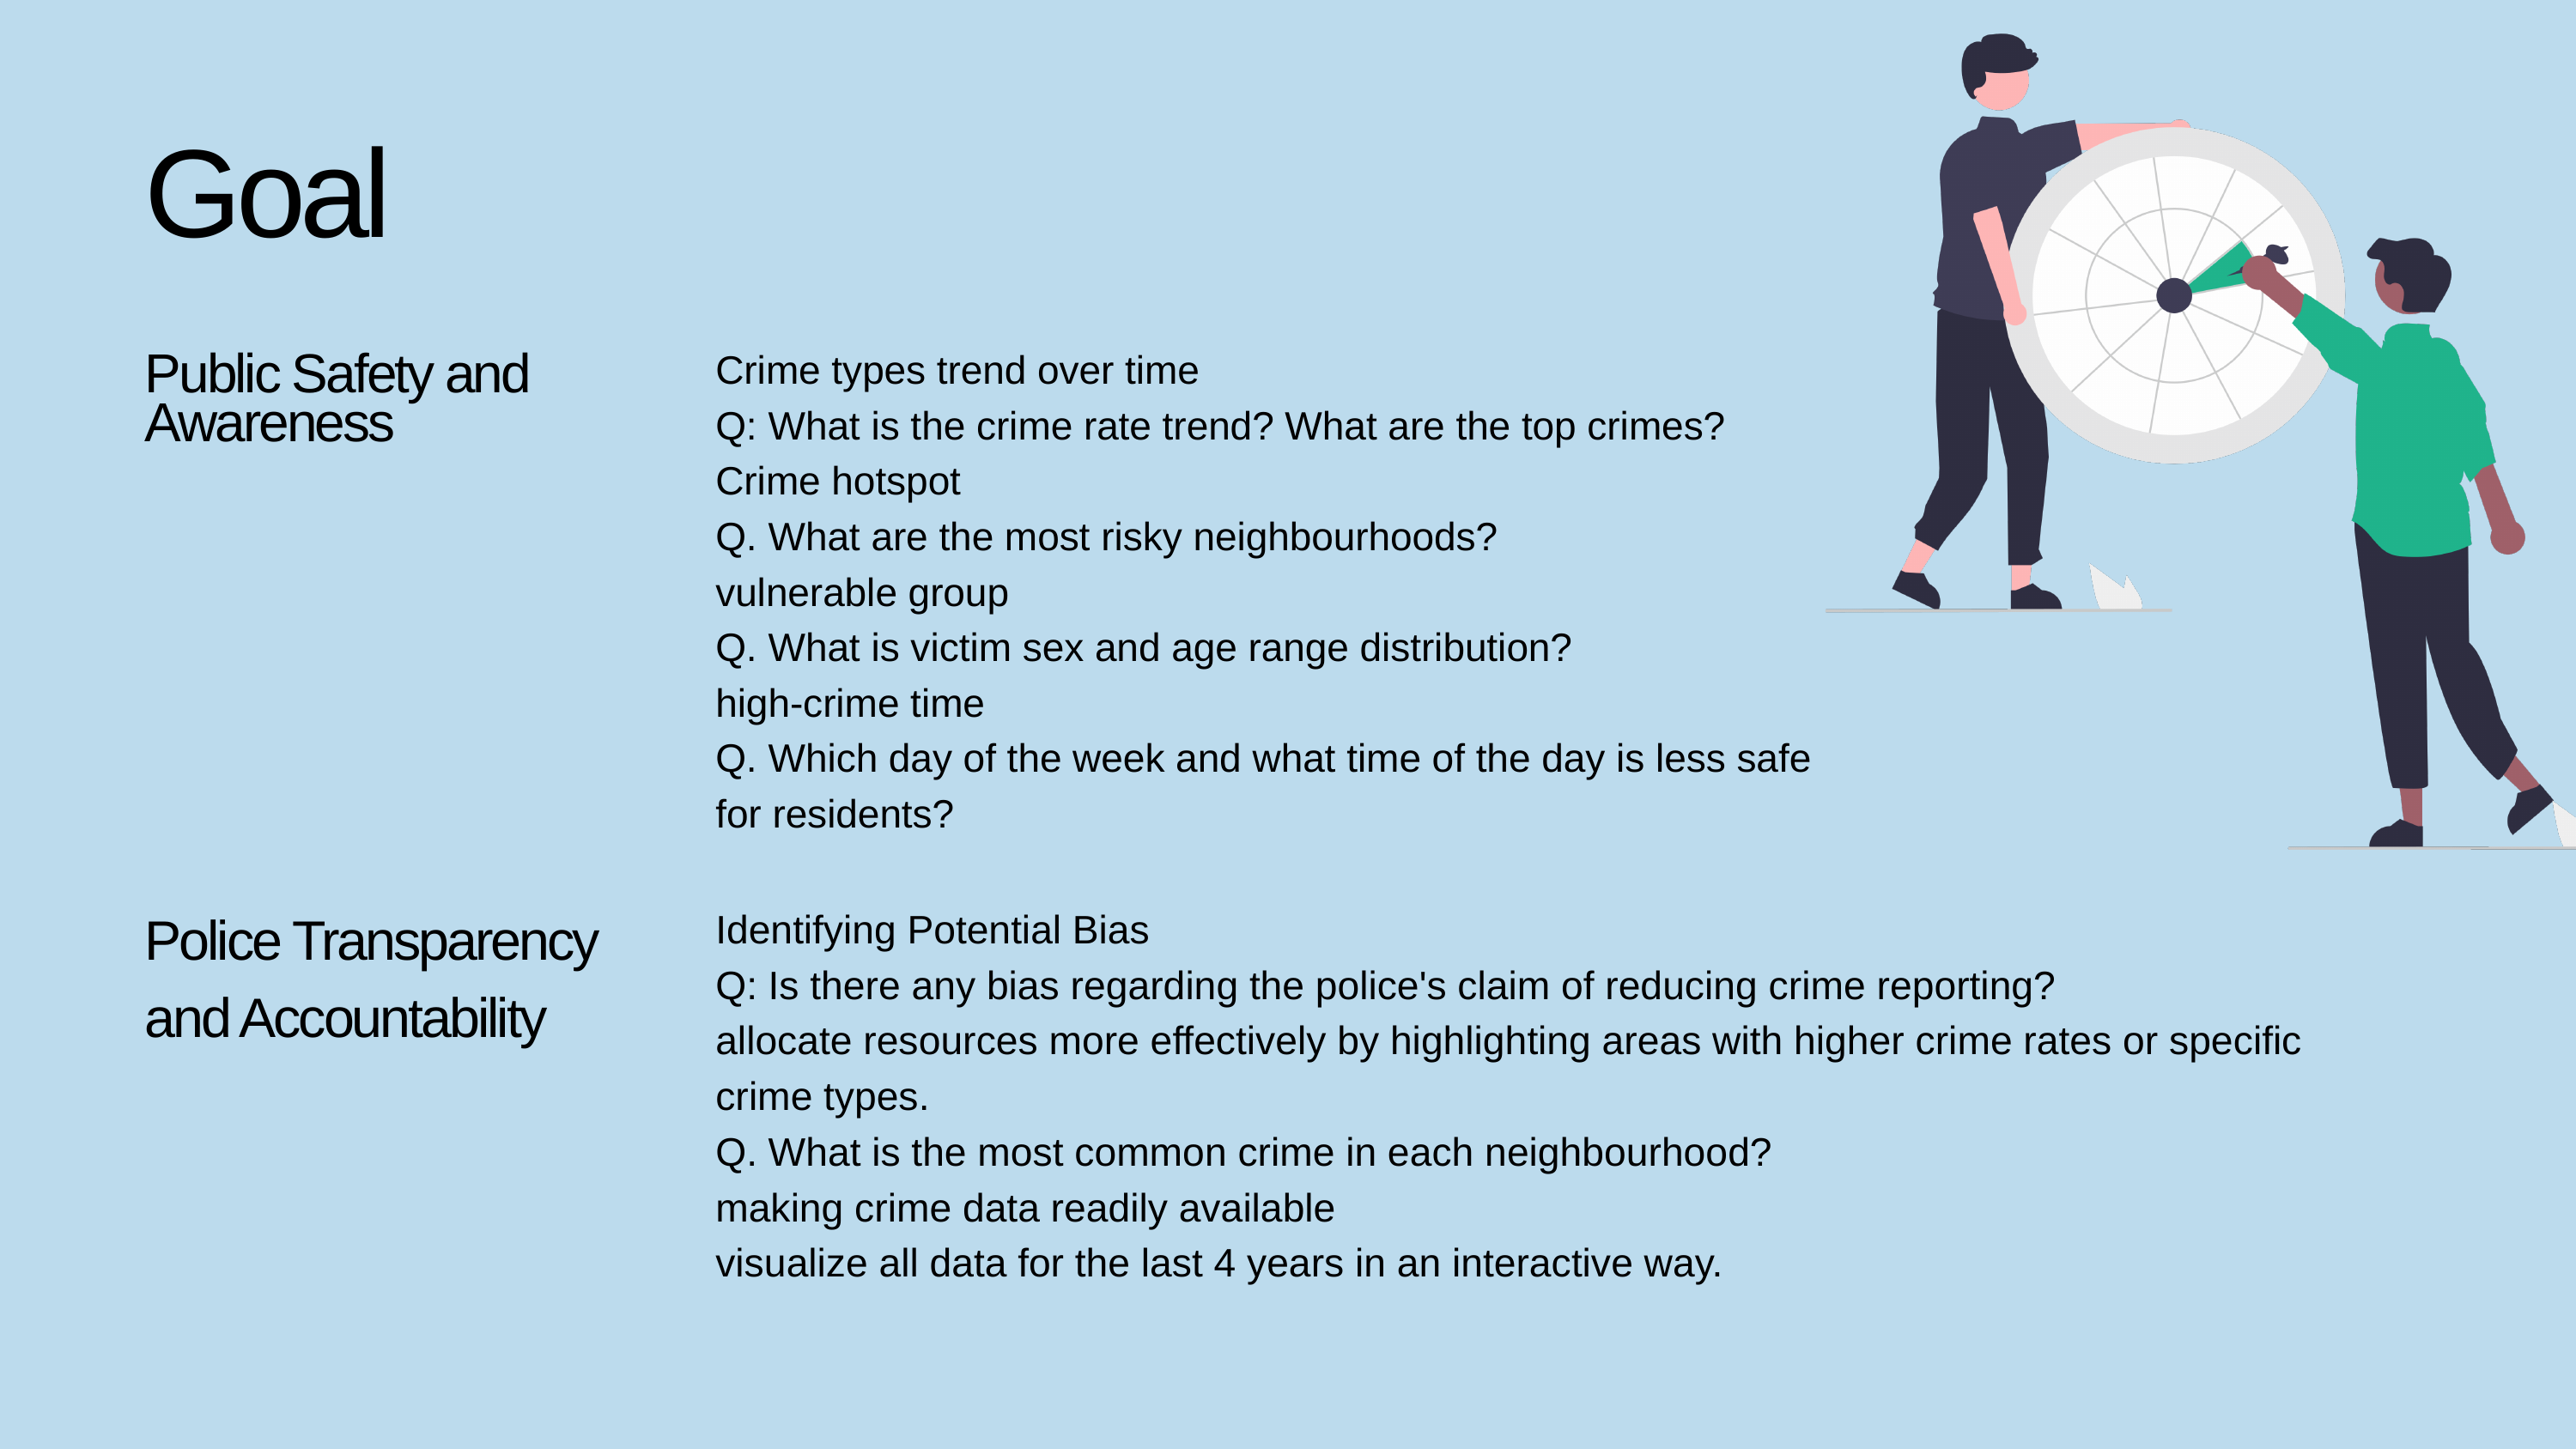

Goal
Crime types trend over time
Q: What is the crime rate trend? What are the top crimes?
Crime hotspot
Q. What are the most risky neighbourhoods?
vulnerable group
Q. What is victim sex and age range distribution?
high-crime time
Q. Which day of the week and what time of the day is less safe for residents?
Public Safety and
Awareness
Police Transparency and Accountability
Identifying Potential Bias
Q: Is there any bias regarding the police's claim of reducing crime reporting?
allocate resources more effectively by highlighting areas with higher crime rates or specific crime types.
Q. What is the most common crime in each neighbourhood?
making crime data readily available
visualize all data for the last 4 years in an interactive way.